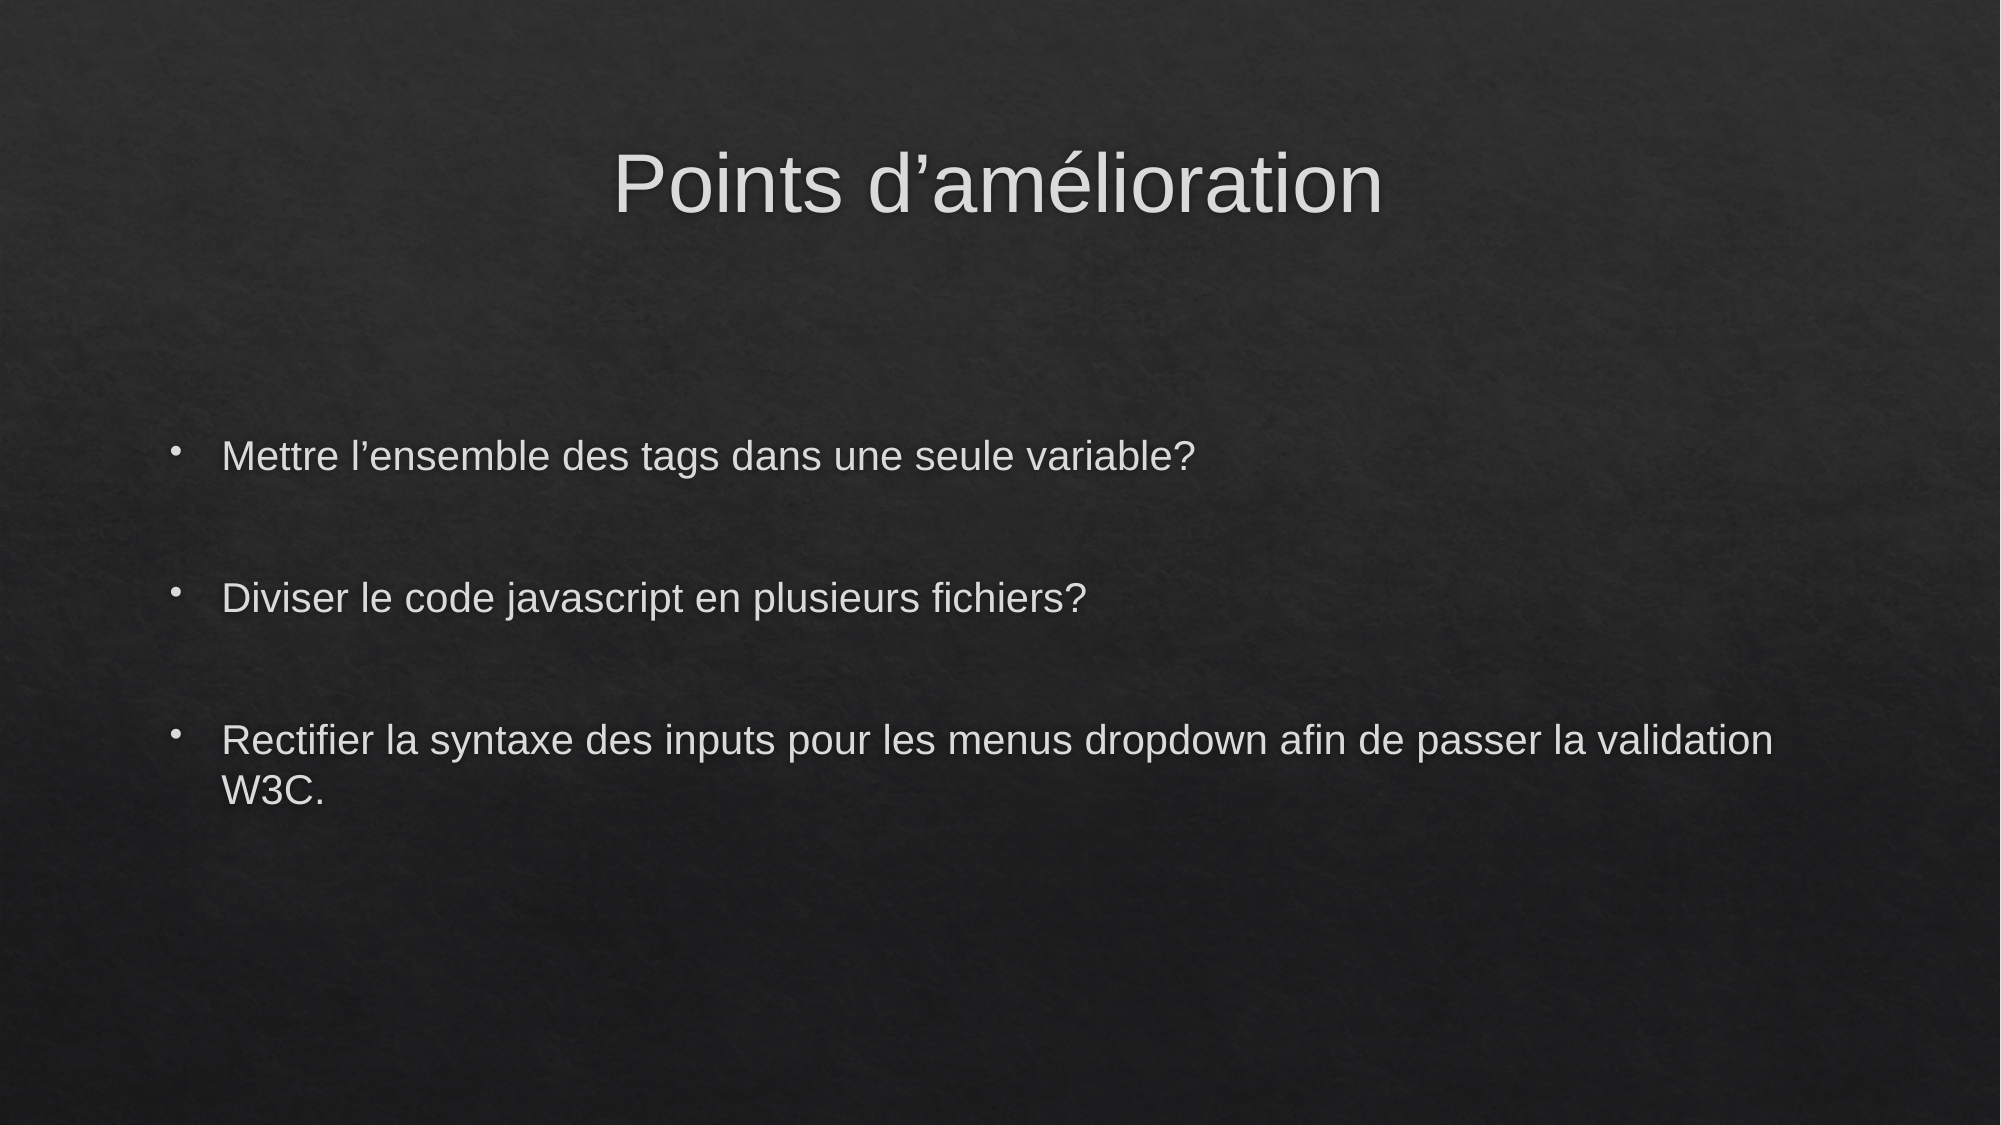

# Points d’amélioration
Mettre l’ensemble des tags dans une seule variable?

Diviser le code javascript en plusieurs fichiers?

Rectifier la syntaxe des inputs pour les menus dropdown afin de passer la validation W3C.